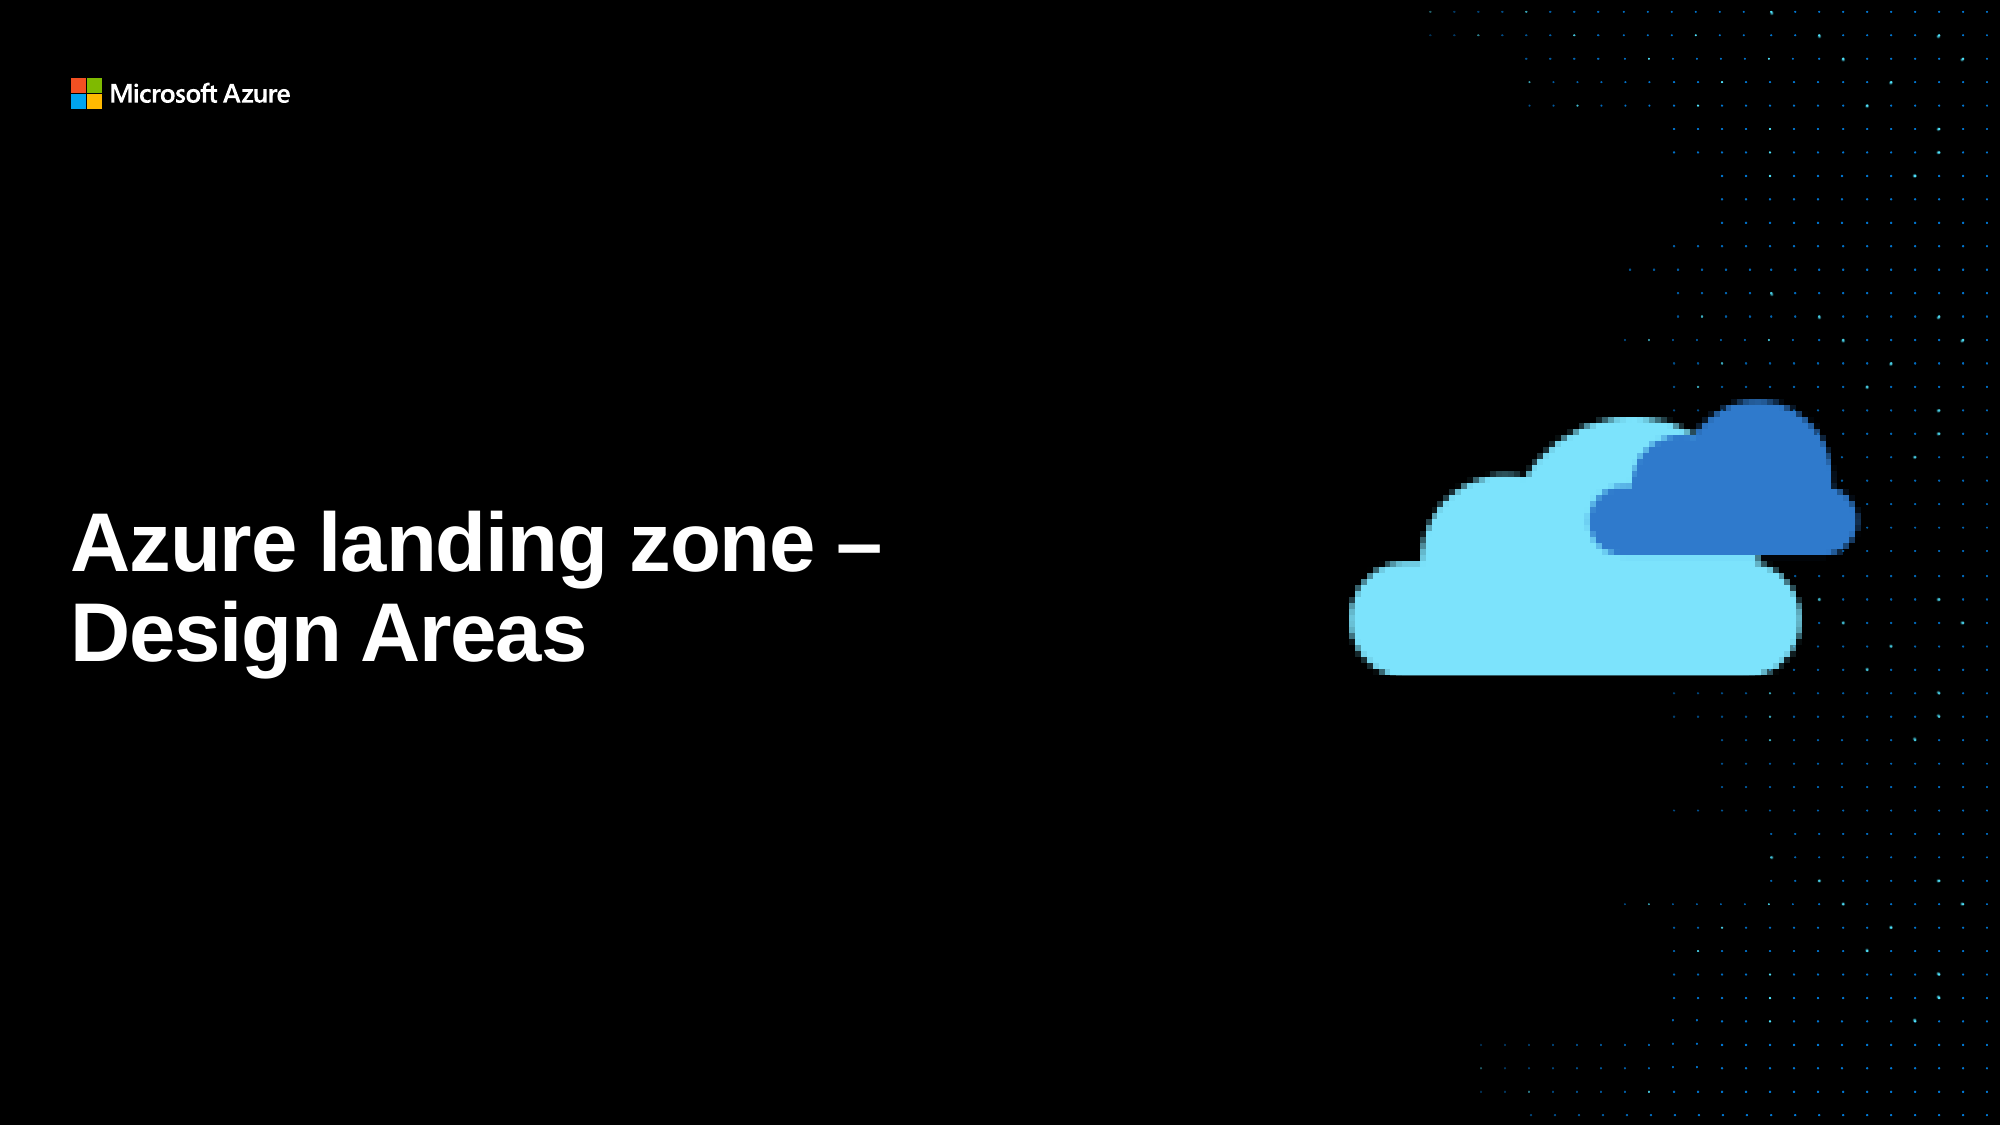

# Azure landing zone – Design Areas